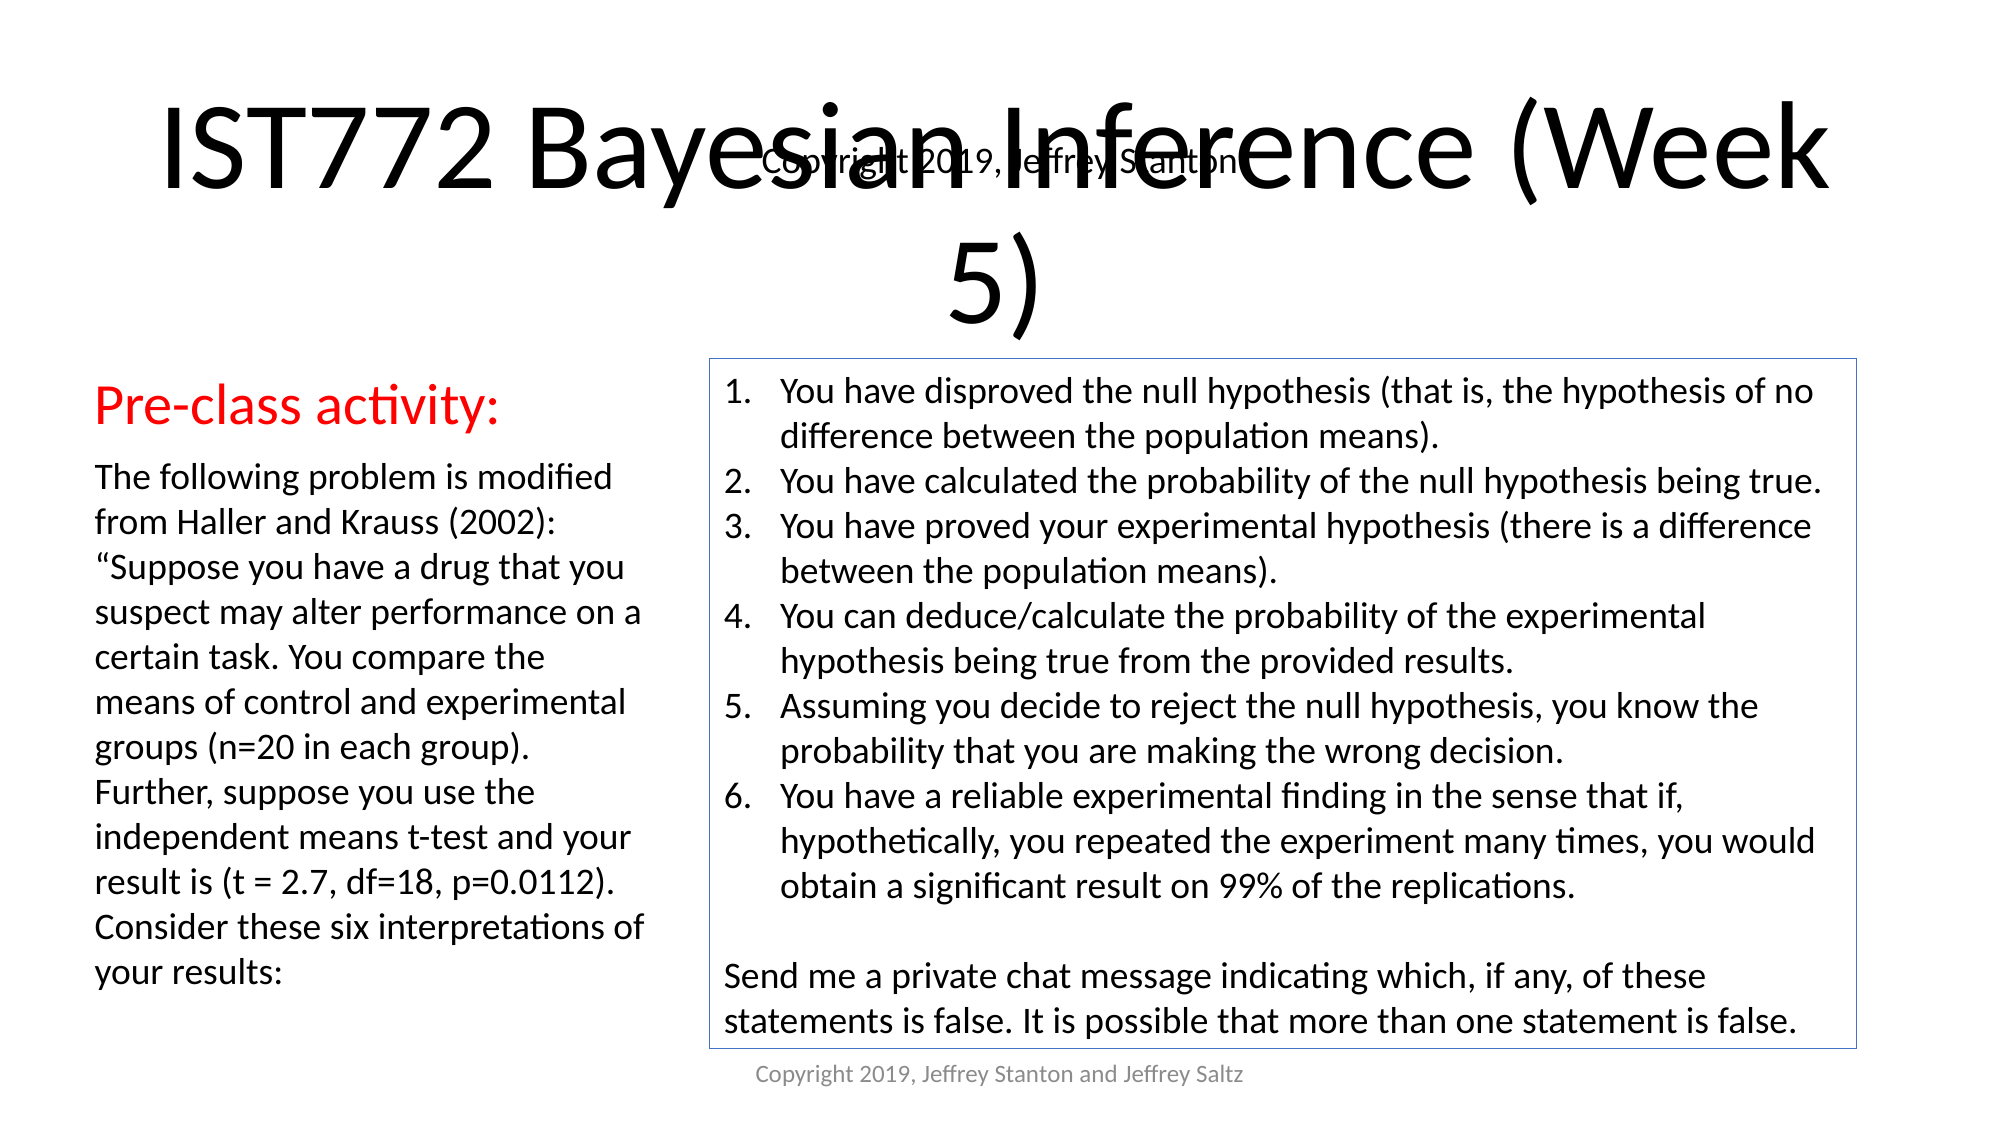

Copyright 2019, Jeffrey Stanton
# IST772 Bayesian Inference (Week 5)
Pre-class activity:
You have disproved the null hypothesis (that is, the hypothesis of no difference between the population means).
You have calculated the probability of the null hypothesis being true.
You have proved your experimental hypothesis (there is a difference between the population means).
You can deduce/calculate the probability of the experimental hypothesis being true from the provided results.
Assuming you decide to reject the null hypothesis, you know the probability that you are making the wrong decision.
You have a reliable experimental finding in the sense that if, hypothetically, you repeated the experiment many times, you would obtain a significant result on 99% of the replications.

Send me a private chat message indicating which, if any, of these statements is false. It is possible that more than one statement is false.
The following problem is modified from Haller and Krauss (2002): “Suppose you have a drug that you suspect may alter performance on a certain task. You compare the means of control and experimental groups (n=20 in each group). Further, suppose you use the independent means t-test and your result is (t = 2.7, df=18, p=0.0112). Consider these six interpretations of your results:
Copyright 2019, Jeffrey Stanton and Jeffrey Saltz